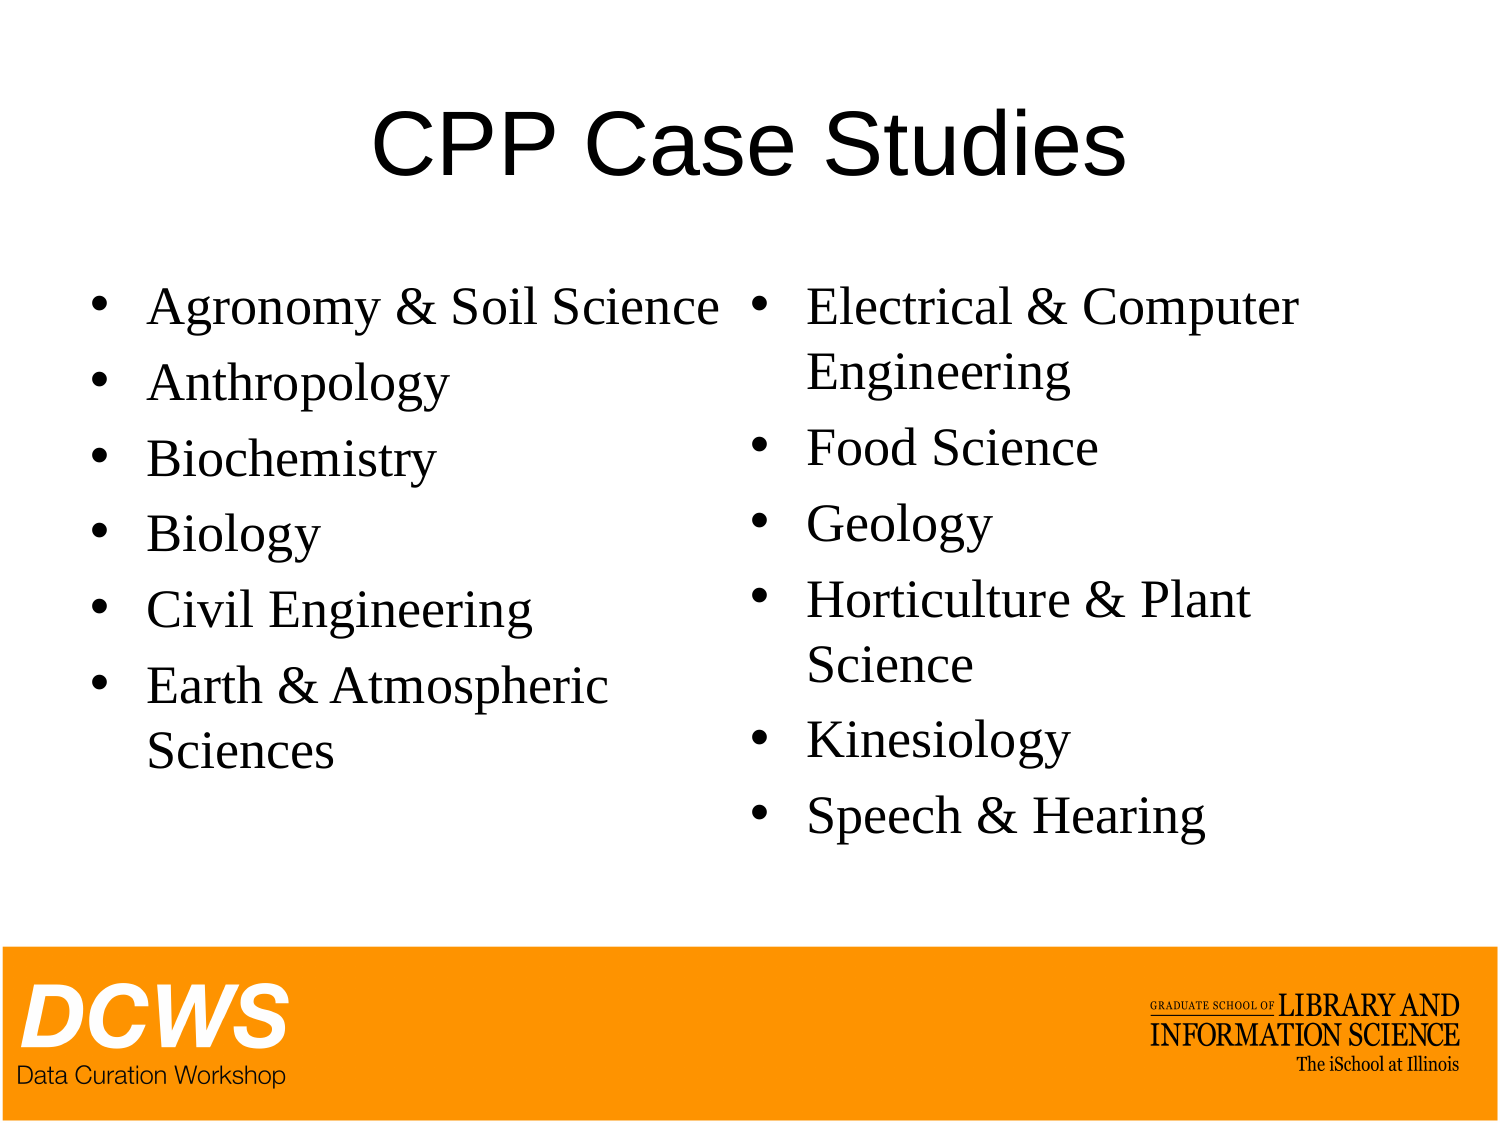

# CPP Case Studies
Agronomy & Soil Science
Anthropology
Biochemistry
Biology
Civil Engineering
Earth & Atmospheric Sciences

Electrical & Computer Engineering
Food Science
Geology
Horticulture & Plant Science
Kinesiology
Speech & Hearing